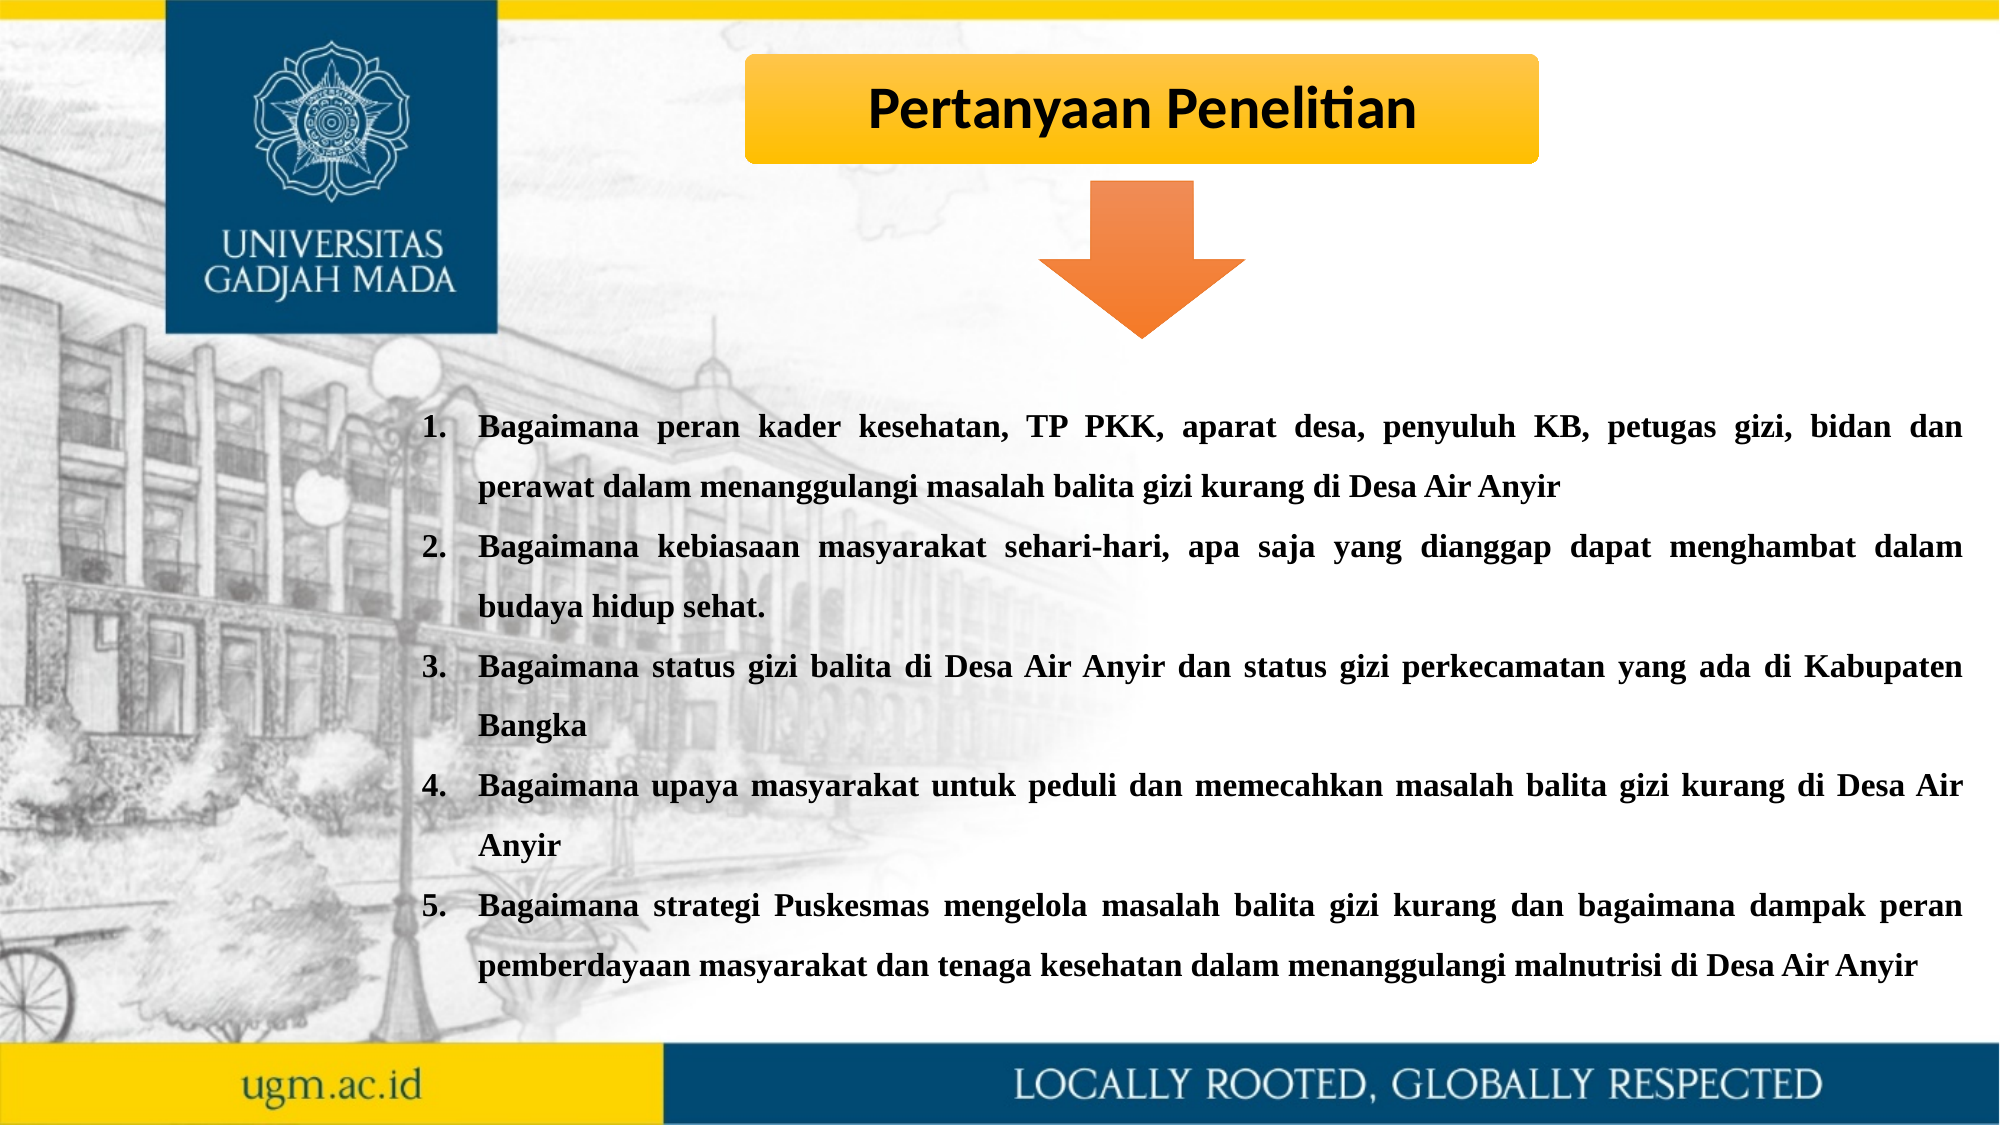

Pertanyaan Penelitian

Bagaimana peran kader kesehatan, TP PKK, aparat desa, penyuluh KB, petugas gizi, bidan dan perawat dalam menanggulangi masalah balita gizi kurang di Desa Air Anyir
Bagaimana kebiasaan masyarakat sehari-hari, apa saja yang dianggap dapat menghambat dalam budaya hidup sehat.
Bagaimana status gizi balita di Desa Air Anyir dan status gizi perkecamatan yang ada di Kabupaten Bangka
Bagaimana upaya masyarakat untuk peduli dan memecahkan masalah balita gizi kurang di Desa Air Anyir
Bagaimana strategi Puskesmas mengelola masalah balita gizi kurang dan bagaimana dampak peran pemberdayaan masyarakat dan tenaga kesehatan dalam menanggulangi malnutrisi di Desa Air Anyir